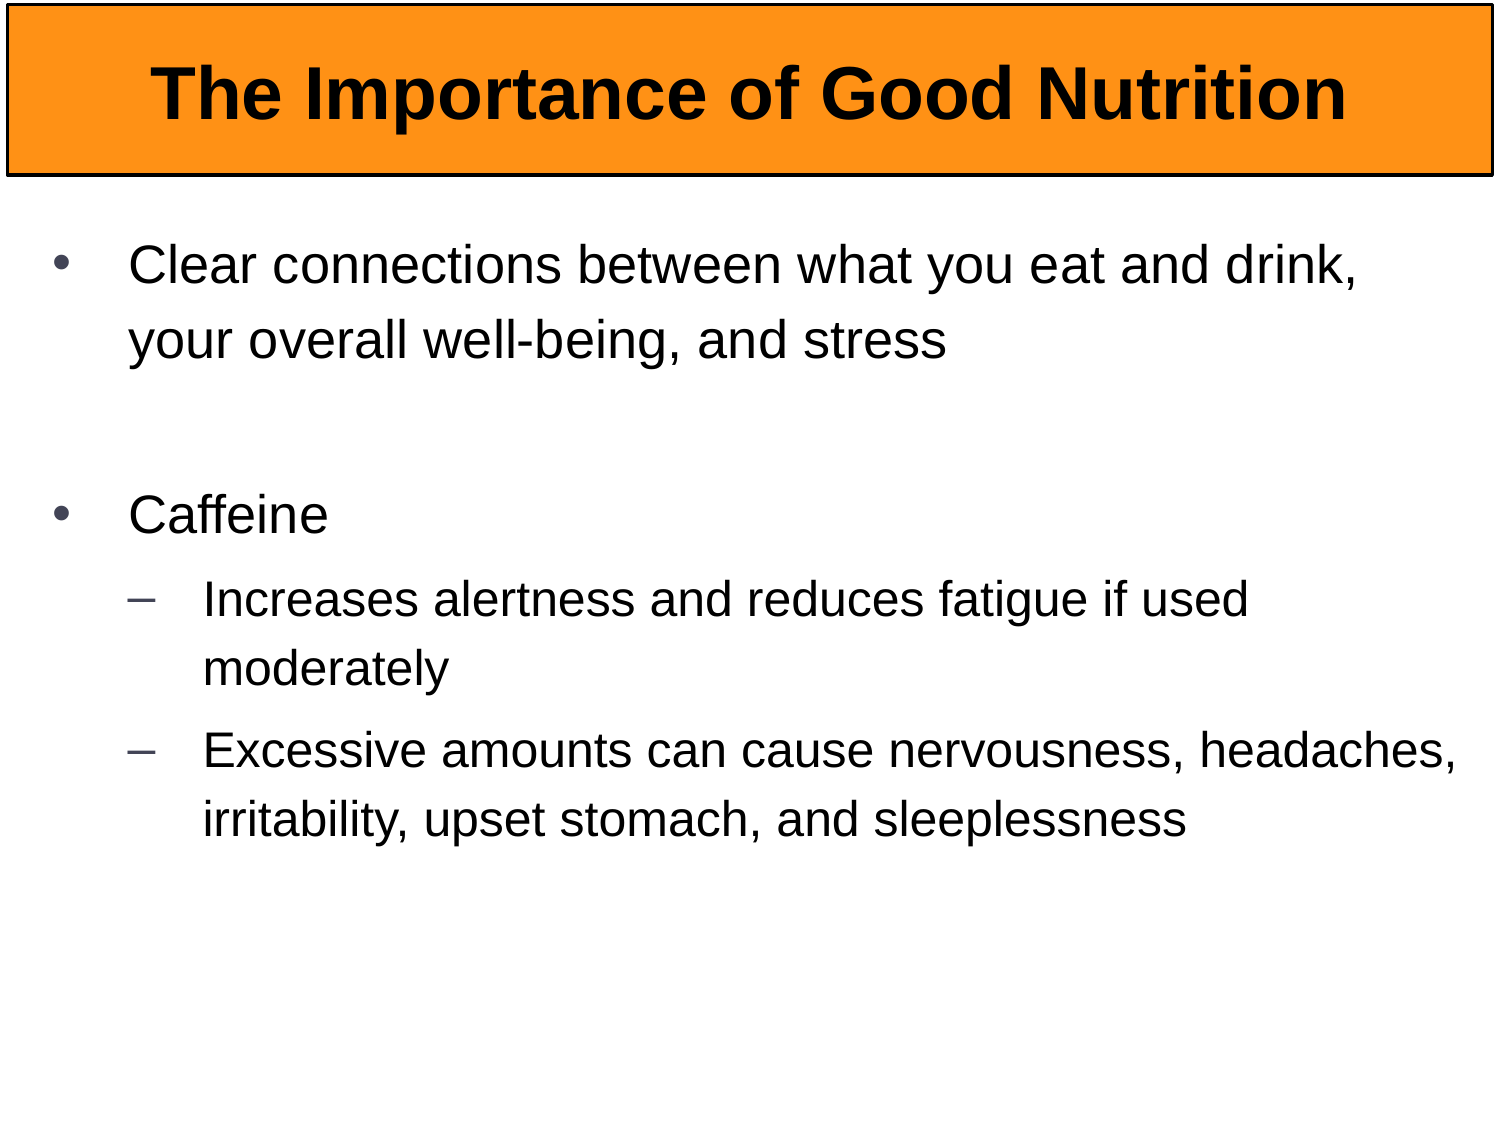

# The Importance of Good Nutrition
Clear connections between what you eat and drink, your overall well-being, and stress

Caffeine
Increases alertness and reduces fatigue if used moderately
Excessive amounts can cause nervousness, headaches, irritability, upset stomach, and sleeplessness